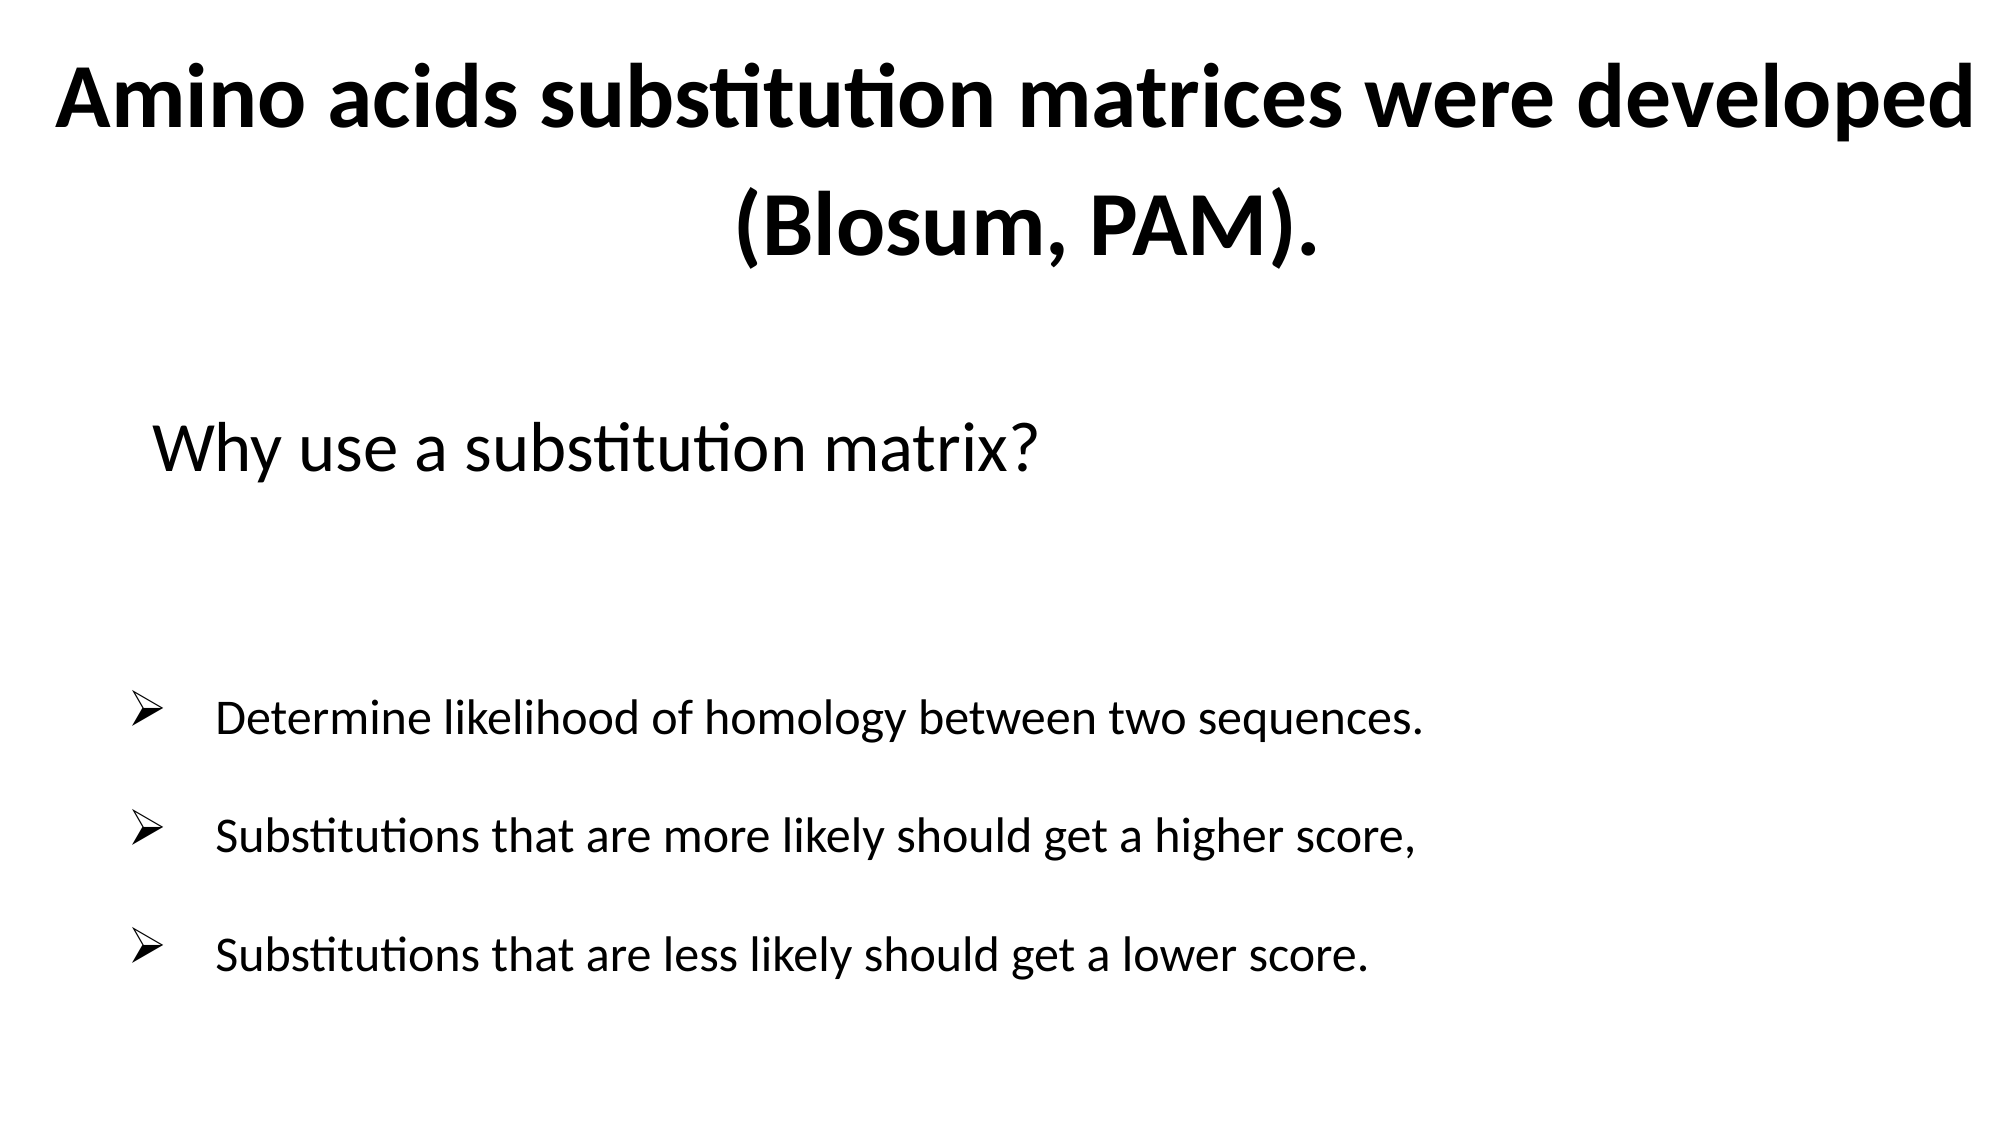

Amino acids substitution matrices were developed
(Blosum, PAM).
Why use a substitution matrix?

Determine likelihood of homology between two sequences.
Substitutions that are more likely should get a higher score,
Substitutions that are less likely should get a lower score.